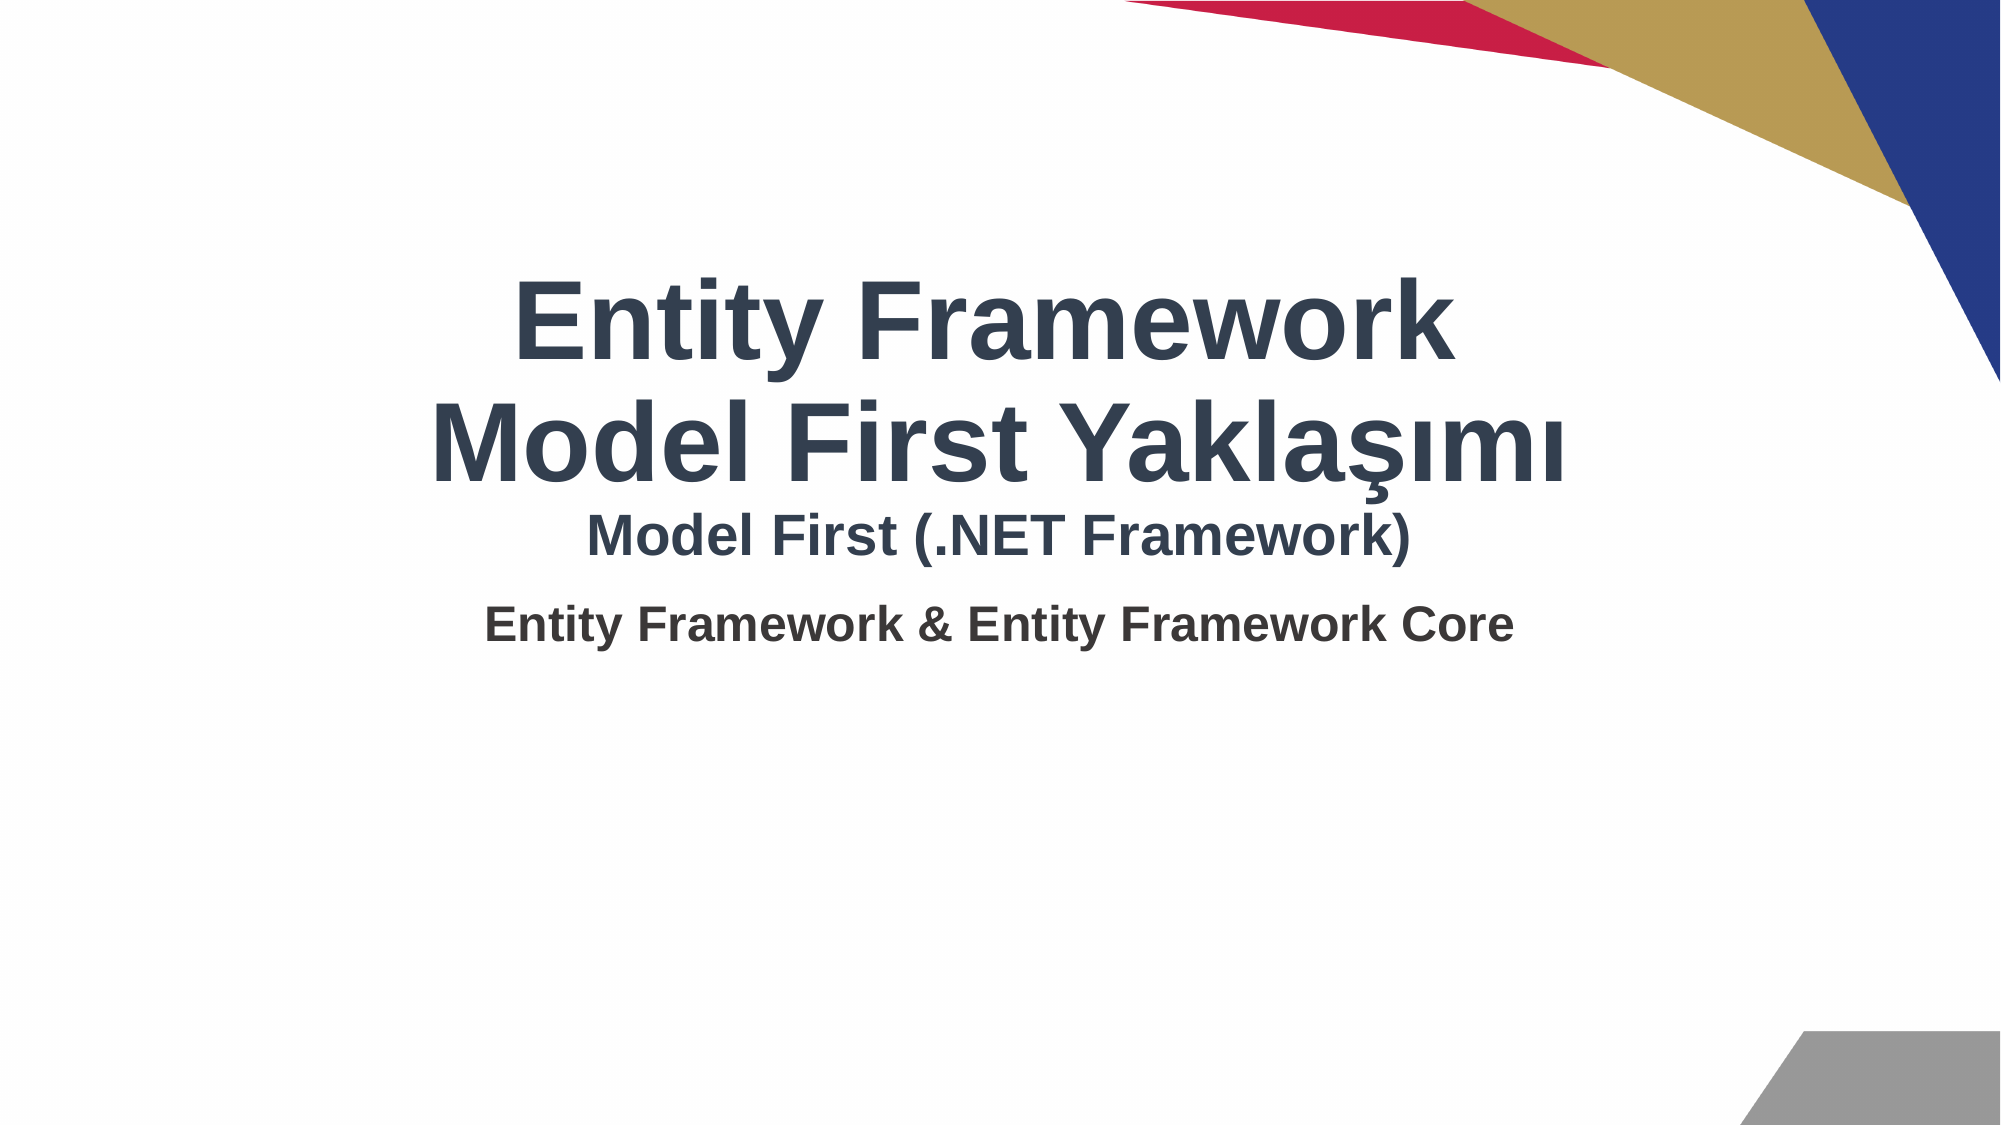

# Entity Framework Model First Yaklaşımı Model First (.NET Framework)
Entity Framework & Entity Framework Core